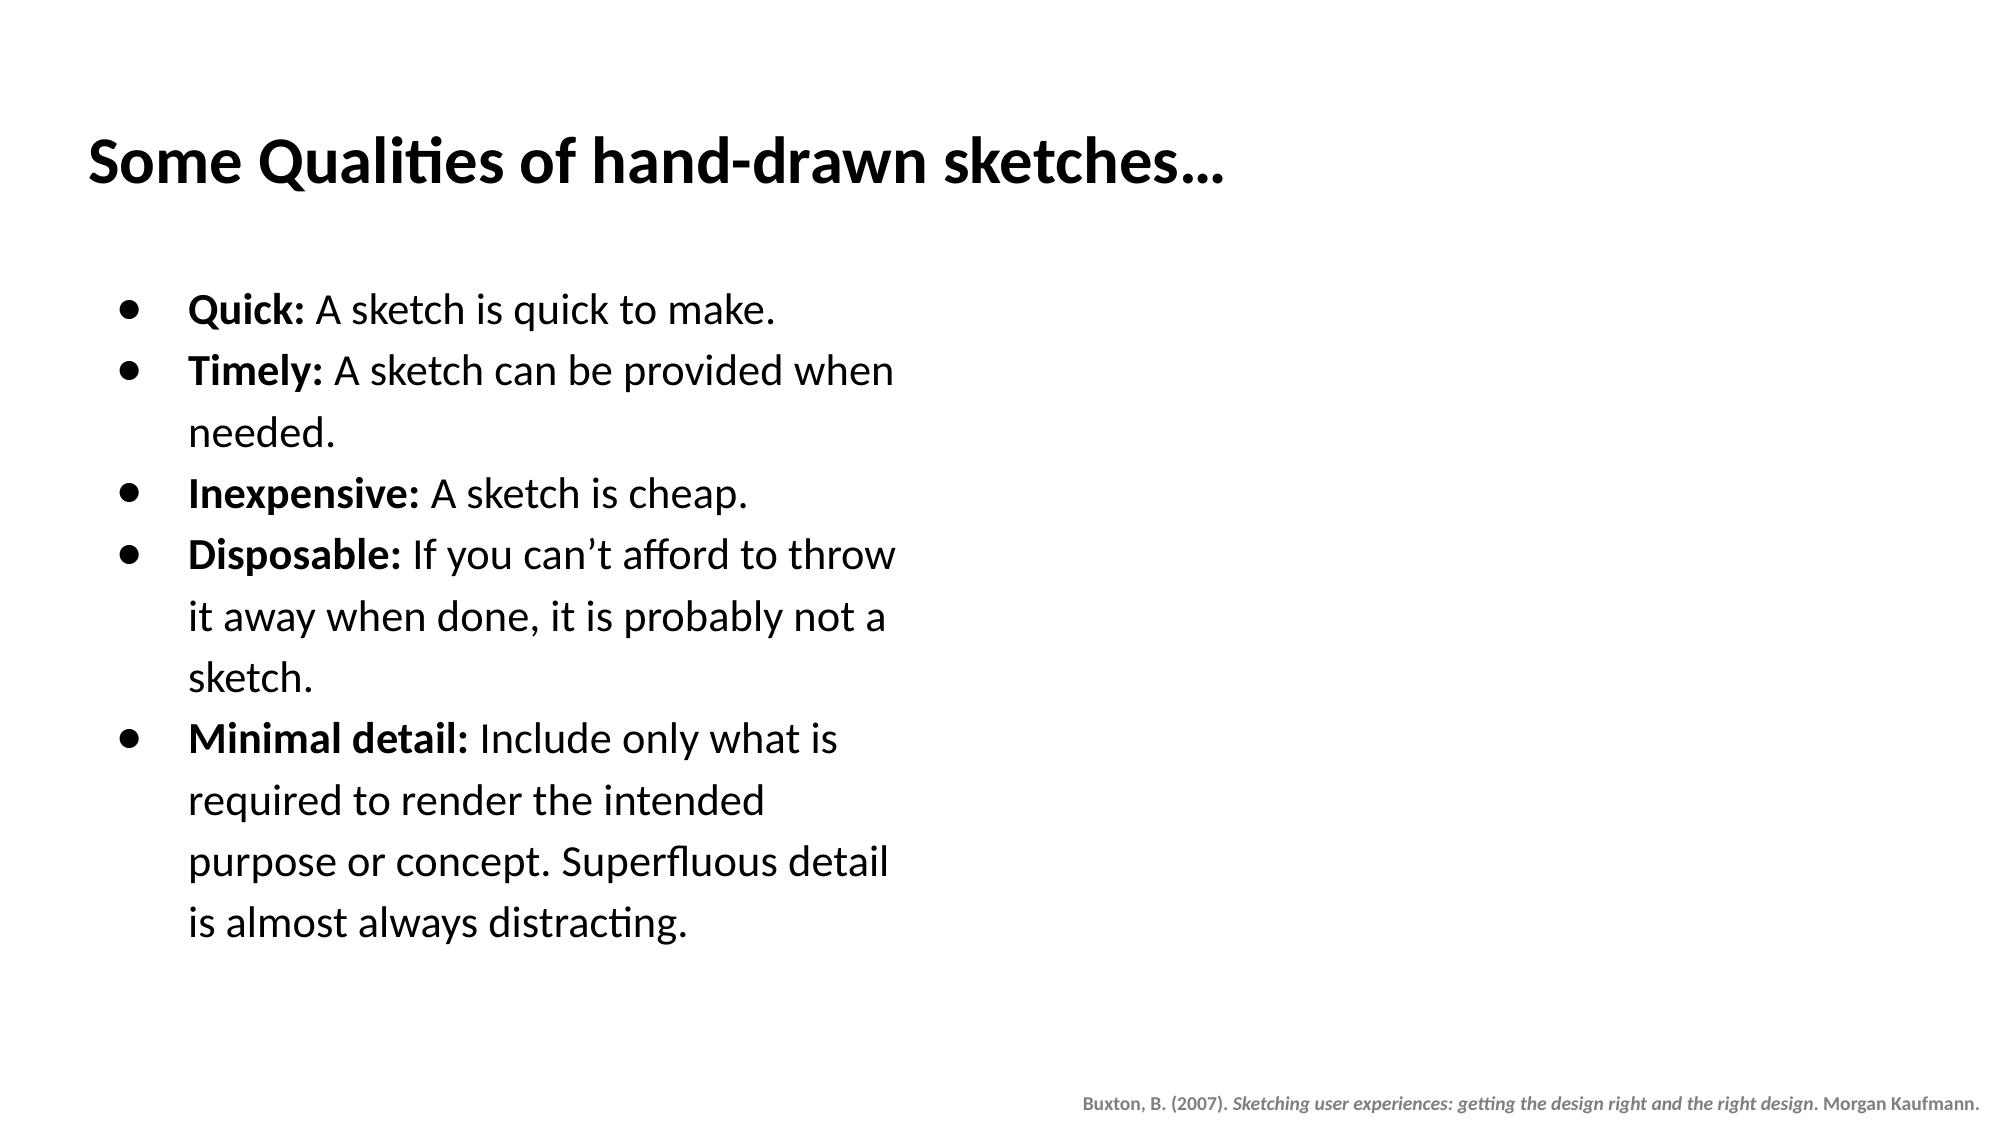

# Some Qualities of hand-drawn sketches…
Quick: A sketch is quick to make.
Timely: A sketch can be provided when needed.
Inexpensive: A sketch is cheap.
Disposable: If you can’t afford to throw it away when done, it is probably not a sketch.
Minimal detail: Include only what is required to render the intended purpose or concept. Superfluous detail is almost always distracting.
Buxton, B. (2007). Sketching user experiences: getting the design right and the right design. Morgan Kaufmann.